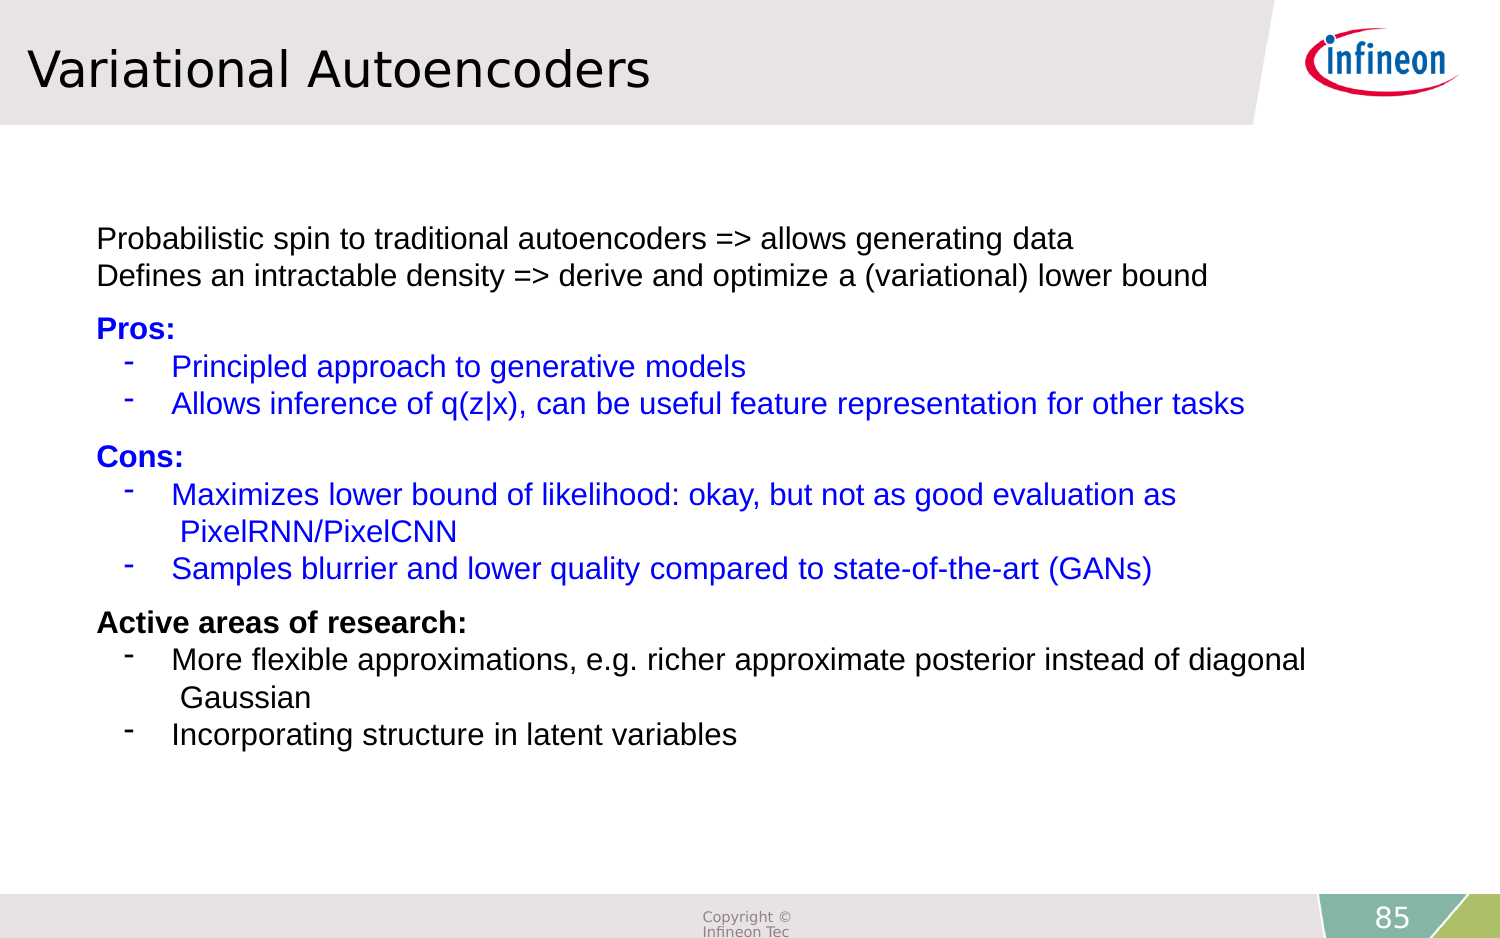

Variational Autoencoders
Probabilistic spin to traditional autoencoders => allows generating data
Defines an intractable density => derive and optimize a (variational) lower bound
Pros:
Principled approach to generative models
Allows inference of q(z|x), can be useful feature representation for other tasks
Cons:
Maximizes lower bound of likelihood: okay, but not as good evaluation as  PixelRNN/PixelCNN
Samples blurrier and lower quality compared to state-of-the-art (GANs)
Active areas of research:
More flexible approximations, e.g. richer approximate posterior instead of diagonal  Gaussian
Incorporating structure in latent variables
Lecture 13 -
Copyright © Infineon Technologies AG 2018. All rights reserved.
85